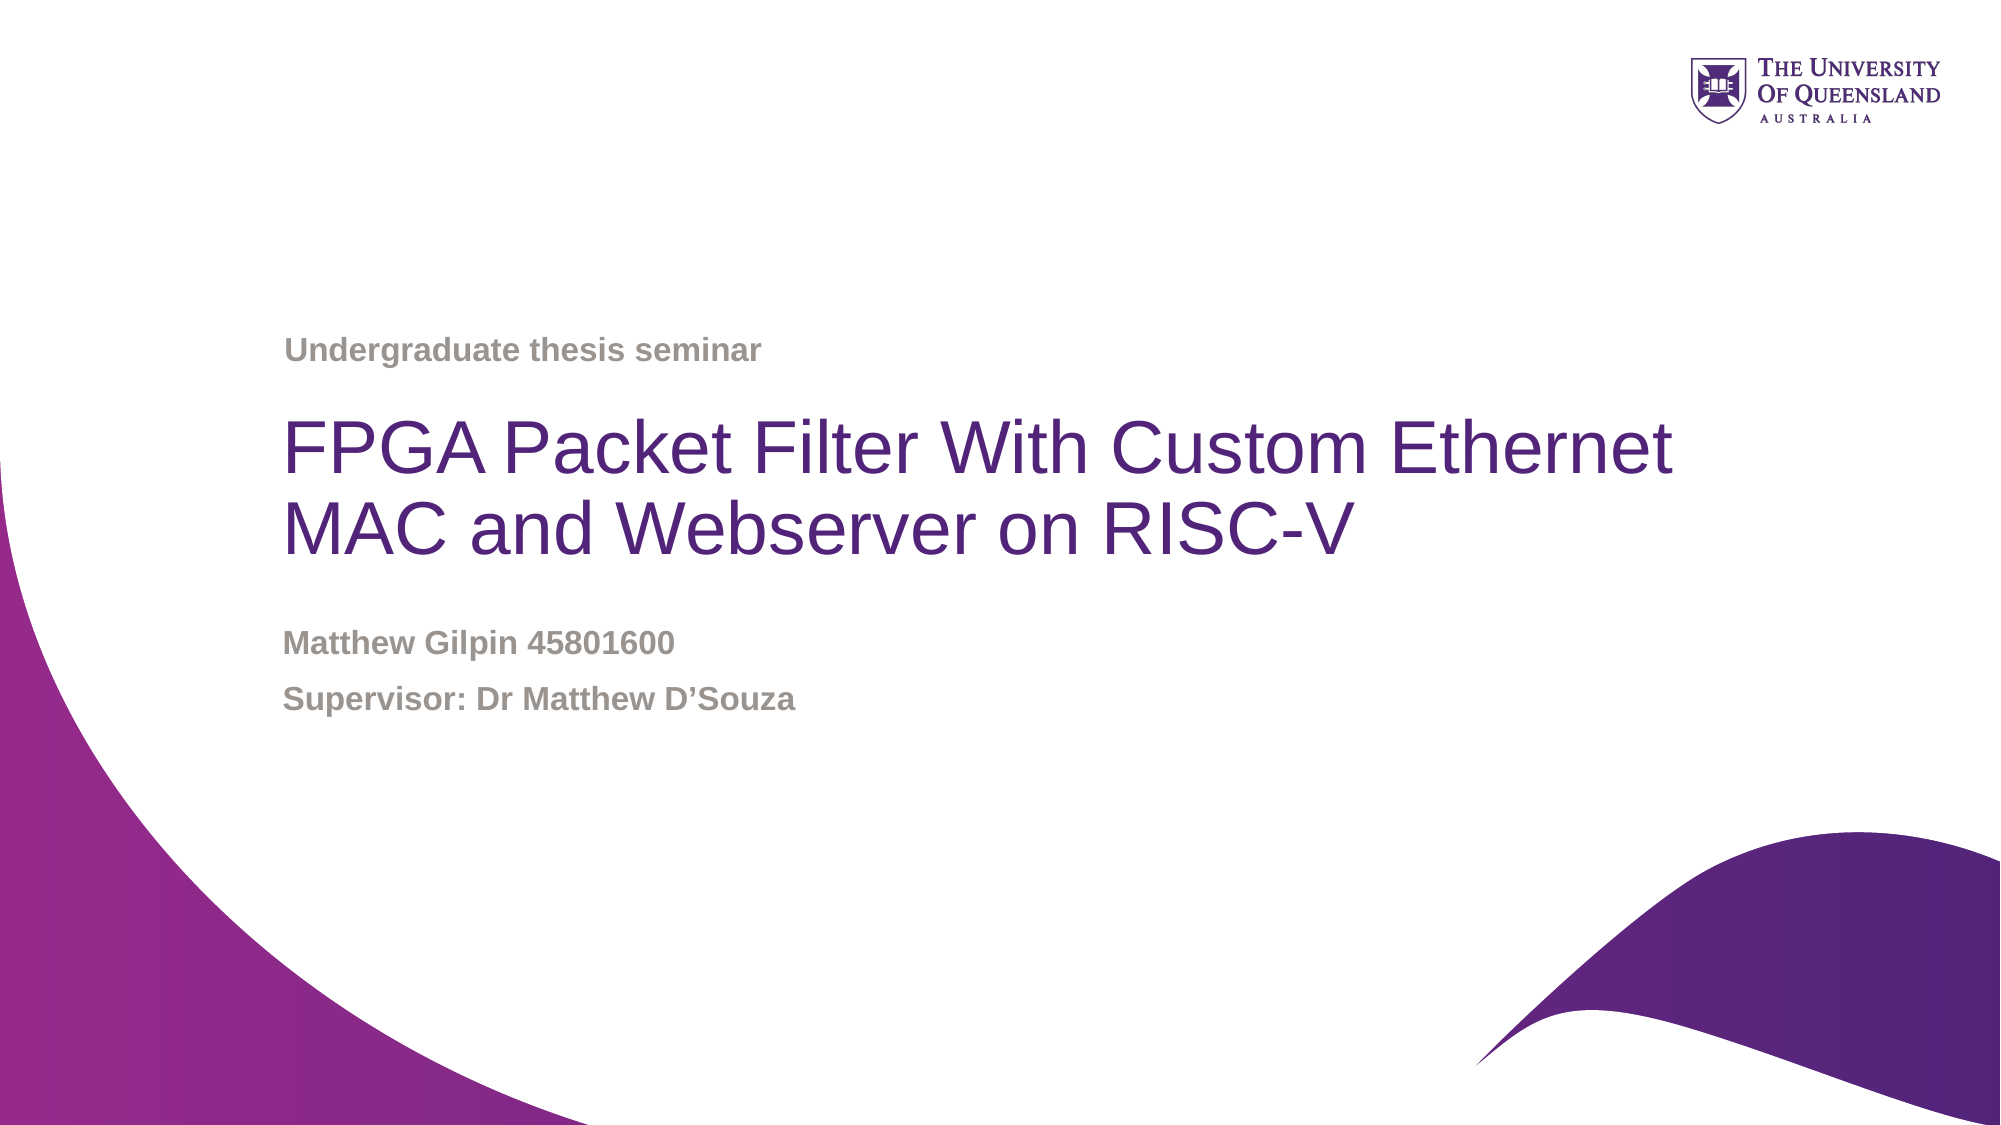

Undergraduate thesis seminar
# FPGA Packet Filter With Custom Ethernet MAC and Webserver on RISC-V
Matthew Gilpin 45801600
Supervisor: Dr Matthew D’Souza